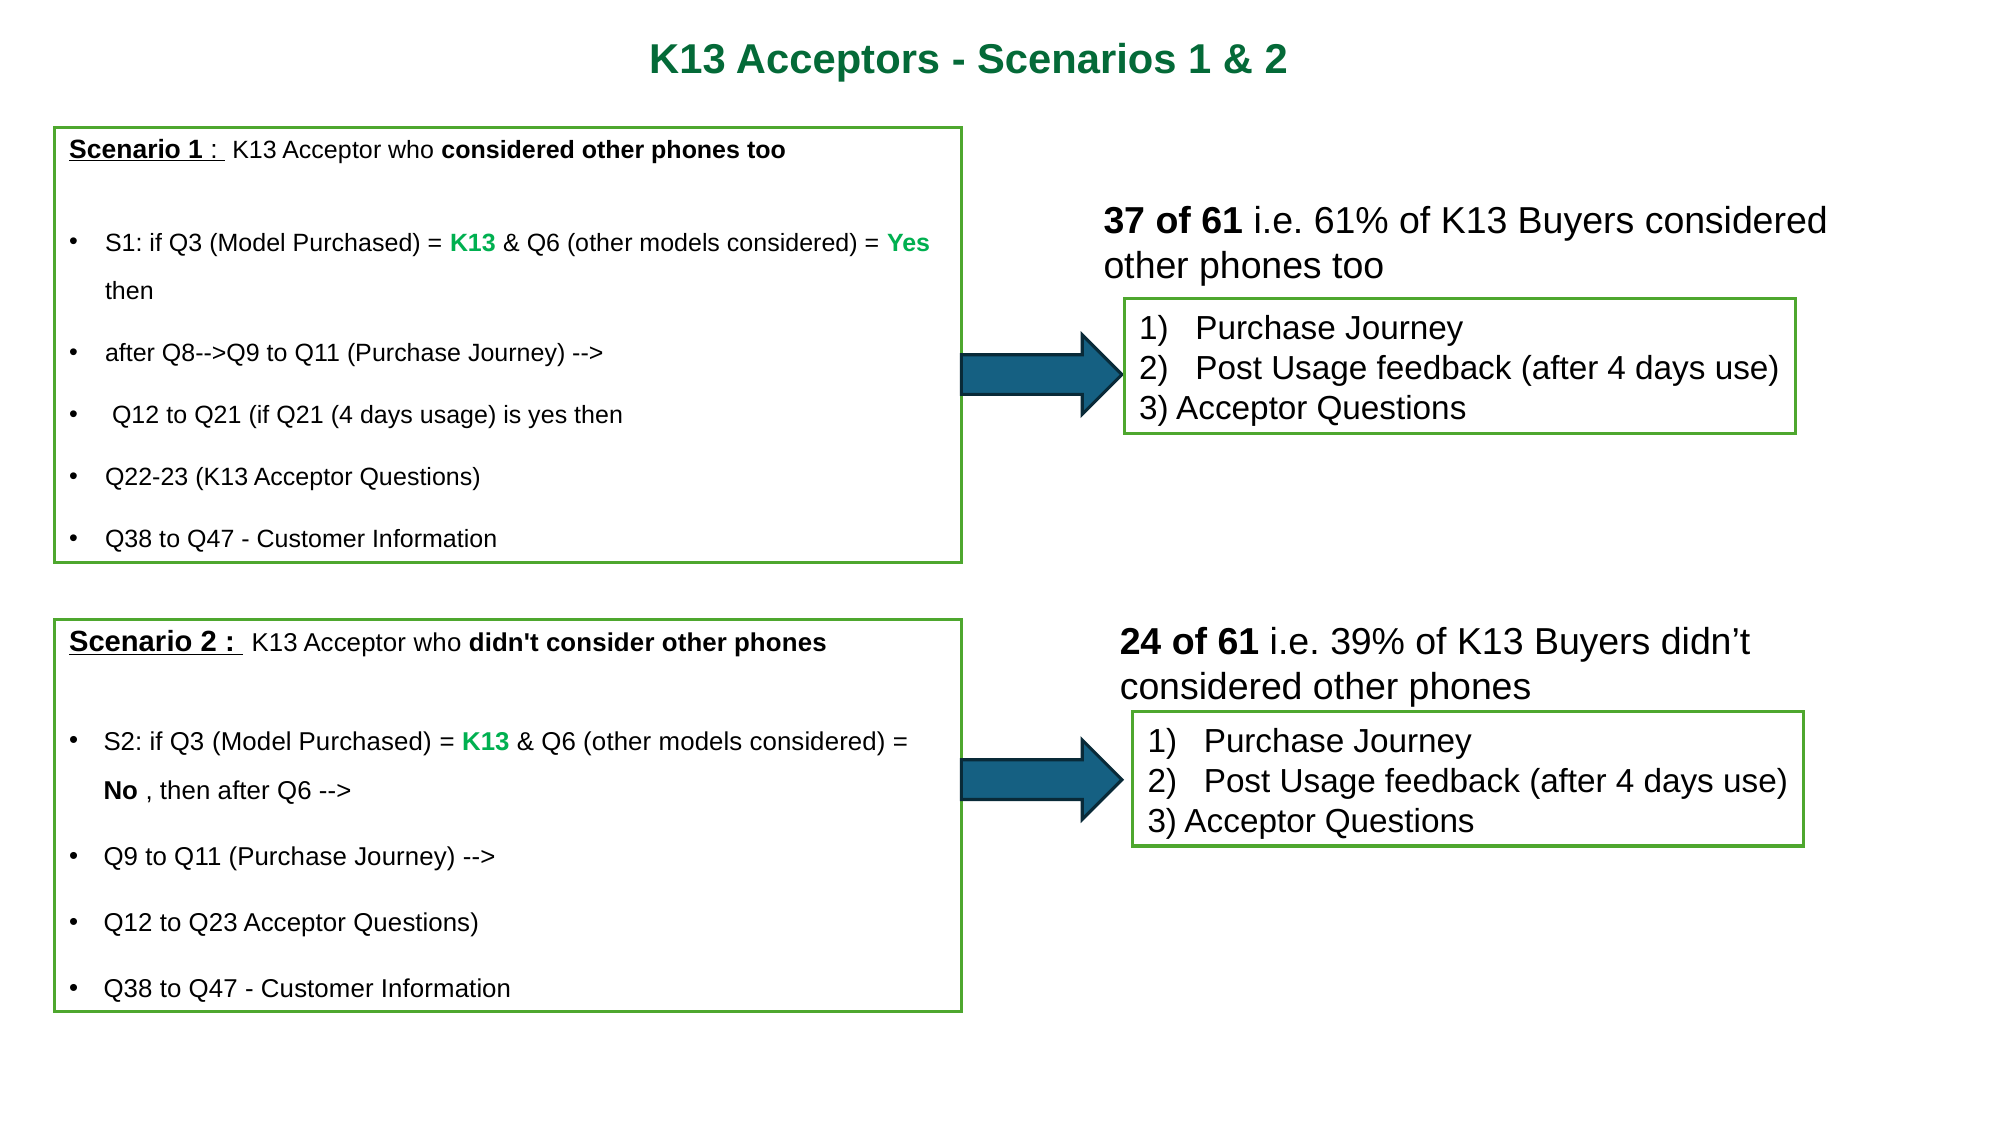

# K13 Acceptors - Scenarios 1 & 2
Scenario 1 :  K13 Acceptor who considered other phones too
S1: if Q3 (Model Purchased) = K13 & Q6 (other models considered) = Yes then
after Q8-->Q9 to Q11 (Purchase Journey) -->
 Q12 to Q21 (if Q21 (4 days usage) is yes then
Q22-23 (K13 Acceptor Questions)
Q38 to Q47 - Customer Information
37 of 61 i.e. 61% of K13 Buyers considered other phones too
Purchase Journey
Post Usage feedback (after 4 days use)
3) Acceptor Questions

24 of 61 i.e. 39% of K13 Buyers didn’t considered other phones
Scenario 2 :  K13 Acceptor who didn't consider other phones
S2: if Q3 (Model Purchased) = K13 & Q6 (other models considered) = No , then after Q6 -->
Q9 to Q11 (Purchase Journey) -->
Q12 to Q23 Acceptor Questions)
Q38 to Q47 - Customer Information
Purchase Journey
Post Usage feedback (after 4 days use)
3) Acceptor Questions